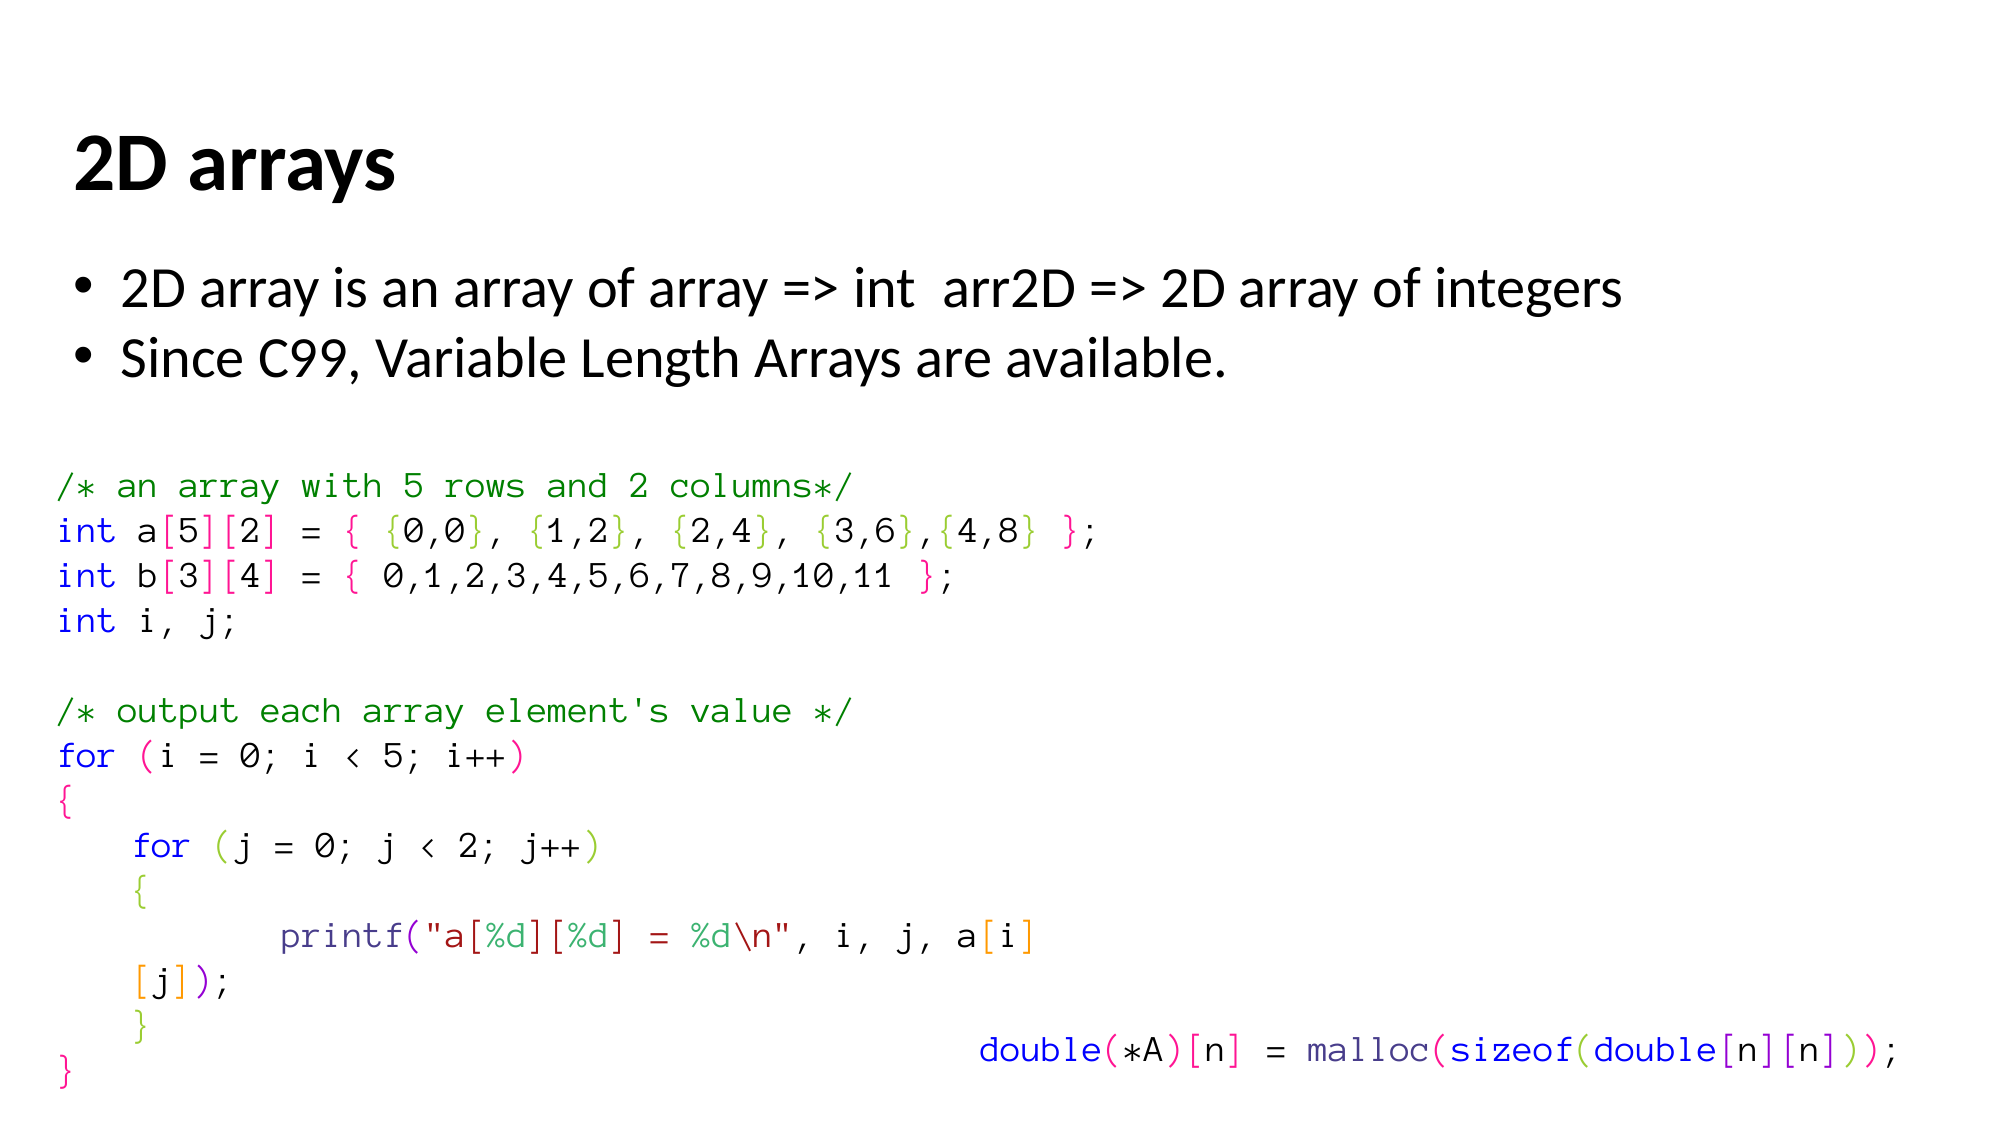

2D arrays
2D array is an array of array => int  arr2D => 2D array of integers
Since C99, Variable Length Arrays are available.
/* an array with 5 rows and 2 columns*/
int a[5][2] = { {0,0}, {1,2}, {2,4}, {3,6},{4,8} };
int b[3][4] = { 0,1,2,3,4,5,6,7,8,9,10,11 };
int i, j;

/* output each array element's value */
for (i = 0; i < 5; i++)
{
for (j = 0; j < 2; j++)
{
	printf("a[%d][%d] = %d\n", i, j, a[i][j]);
}
}
double(*A)[n] = malloc(sizeof(double[n][n]));